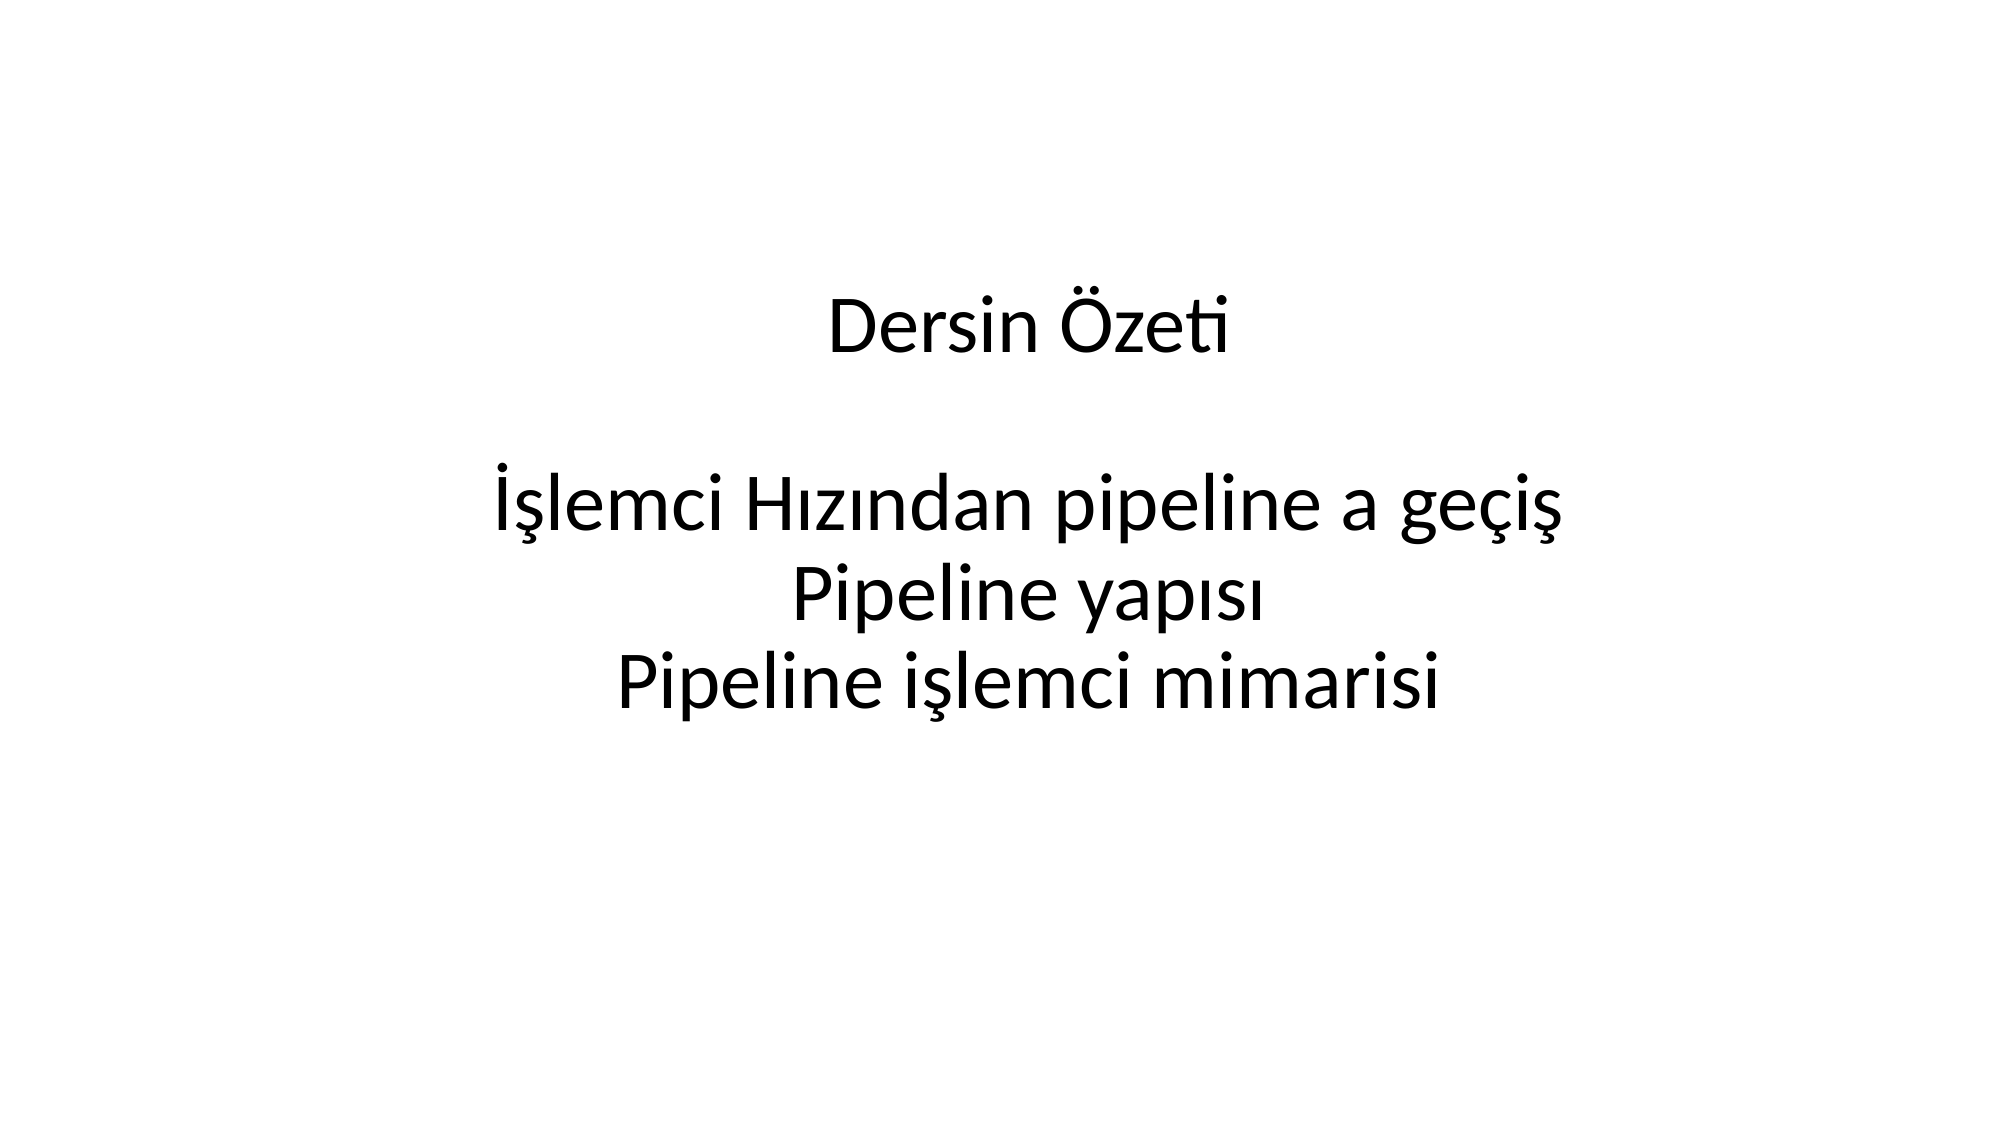

# Dersin Özeti İşlemci Hızından pipeline a geçiş Pipeline yapısı Pipeline işlemci mimarisi